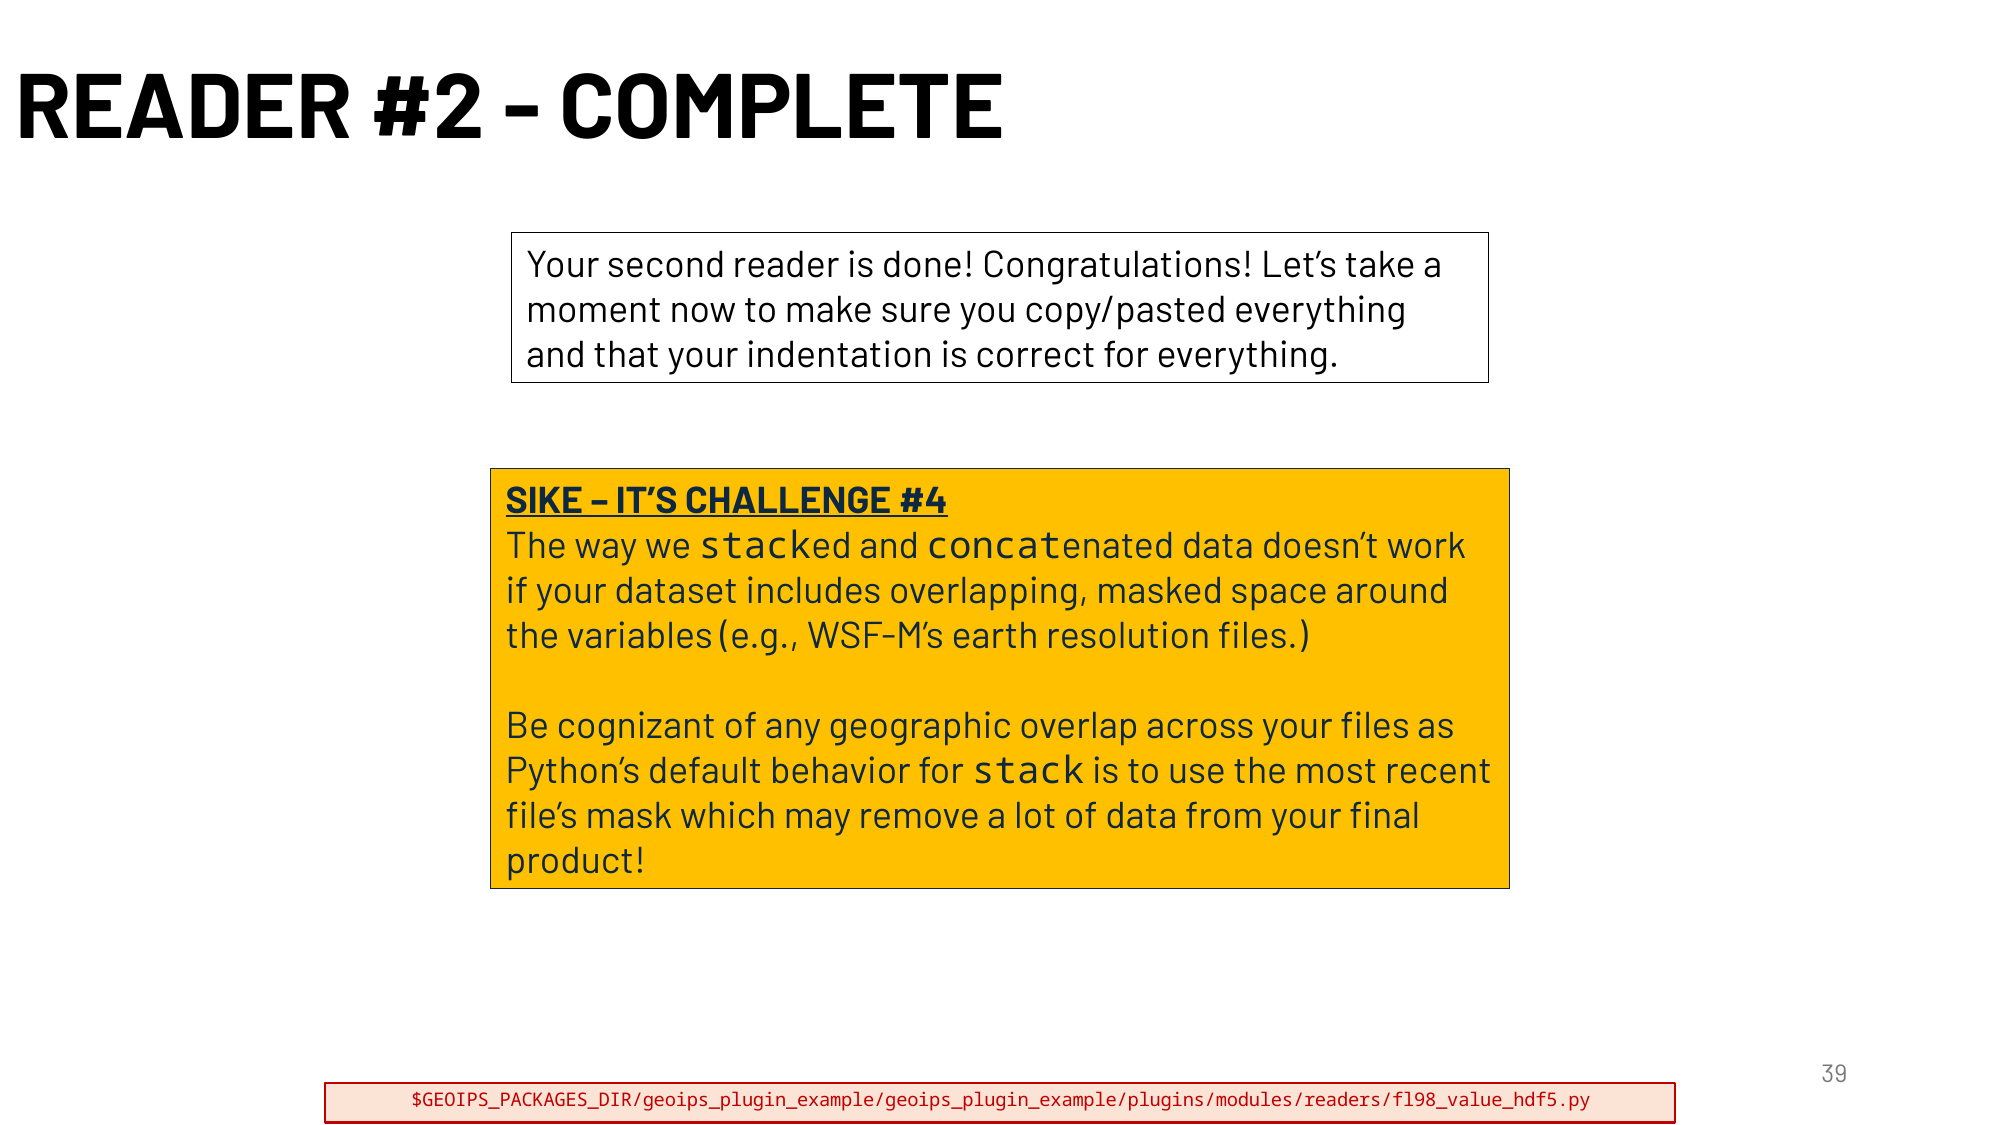

# READER #2 - COMPLETE
Your second reader is done! Congratulations! Let’s take a moment now to make sure you copy/pasted everything and that your indentation is correct for everything.
SIKE – IT’S CHALLENGE #4
The way we stacked and concatenated data doesn’t work if your dataset includes overlapping, masked space around the variables (e.g., WSF-M’s earth resolution files.)

Be cognizant of any geographic overlap across your files as Python’s default behavior for stack is to use the most recent file’s mask which may remove a lot of data from your final product!
39
$GEOIPS_PACKAGES_DIR/geoips_plugin_example/geoips_plugin_example/plugins/modules/readers/fl98_value_hdf5.py